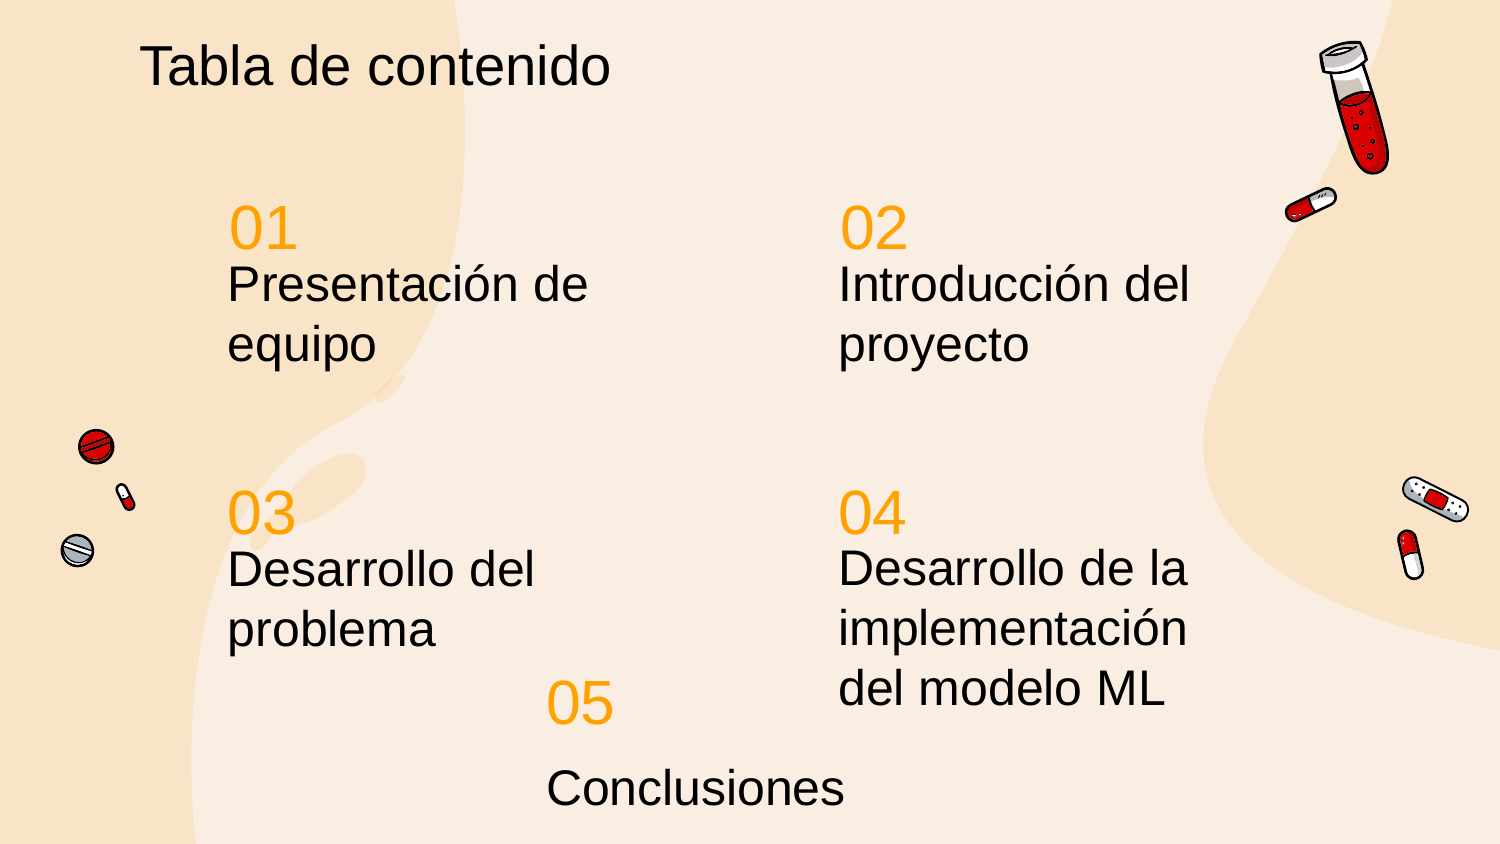

Tabla de contenido

01
02
# Presentación de equipo
Introducción del proyecto

03
04

Desarrollo del problema
Desarrollo de la implementación del modelo ML
05
Conclusiones